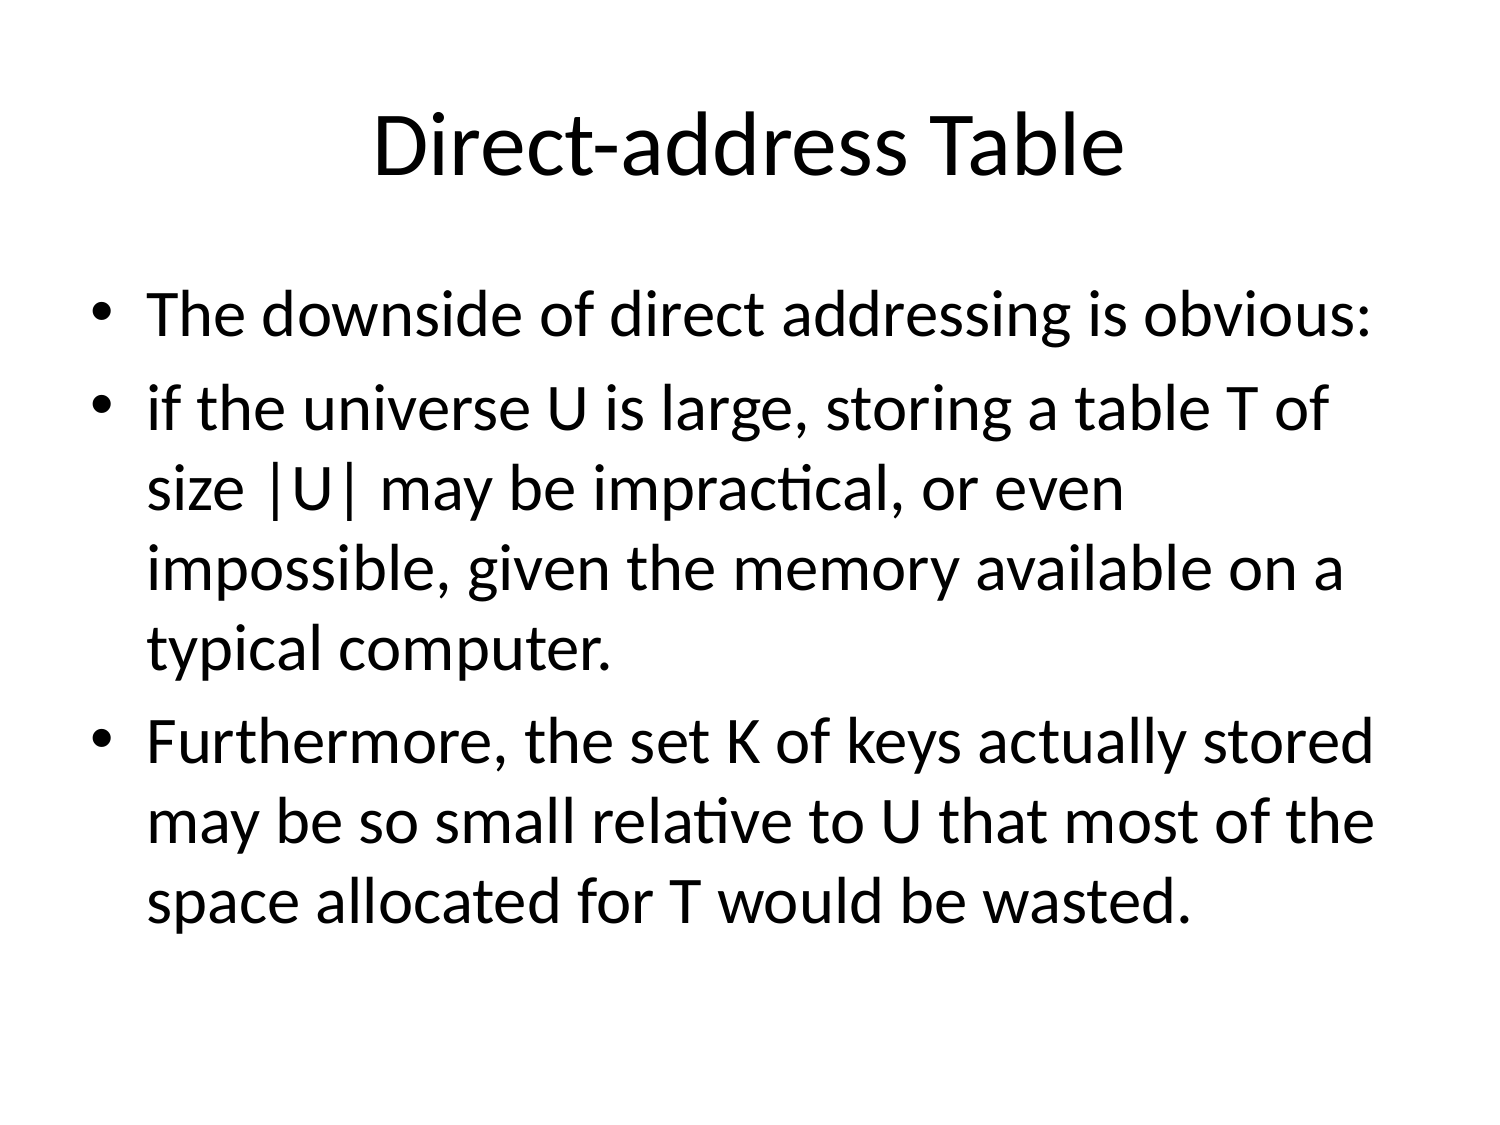

# Direct-address Table
The downside of direct addressing is obvious:
if the universe U is large, storing a table T of size |U| may be impractical, or even impossible, given the memory available on a typical computer.
Furthermore, the set K of keys actually stored may be so small relative to U that most of the space allocated for T would be wasted.